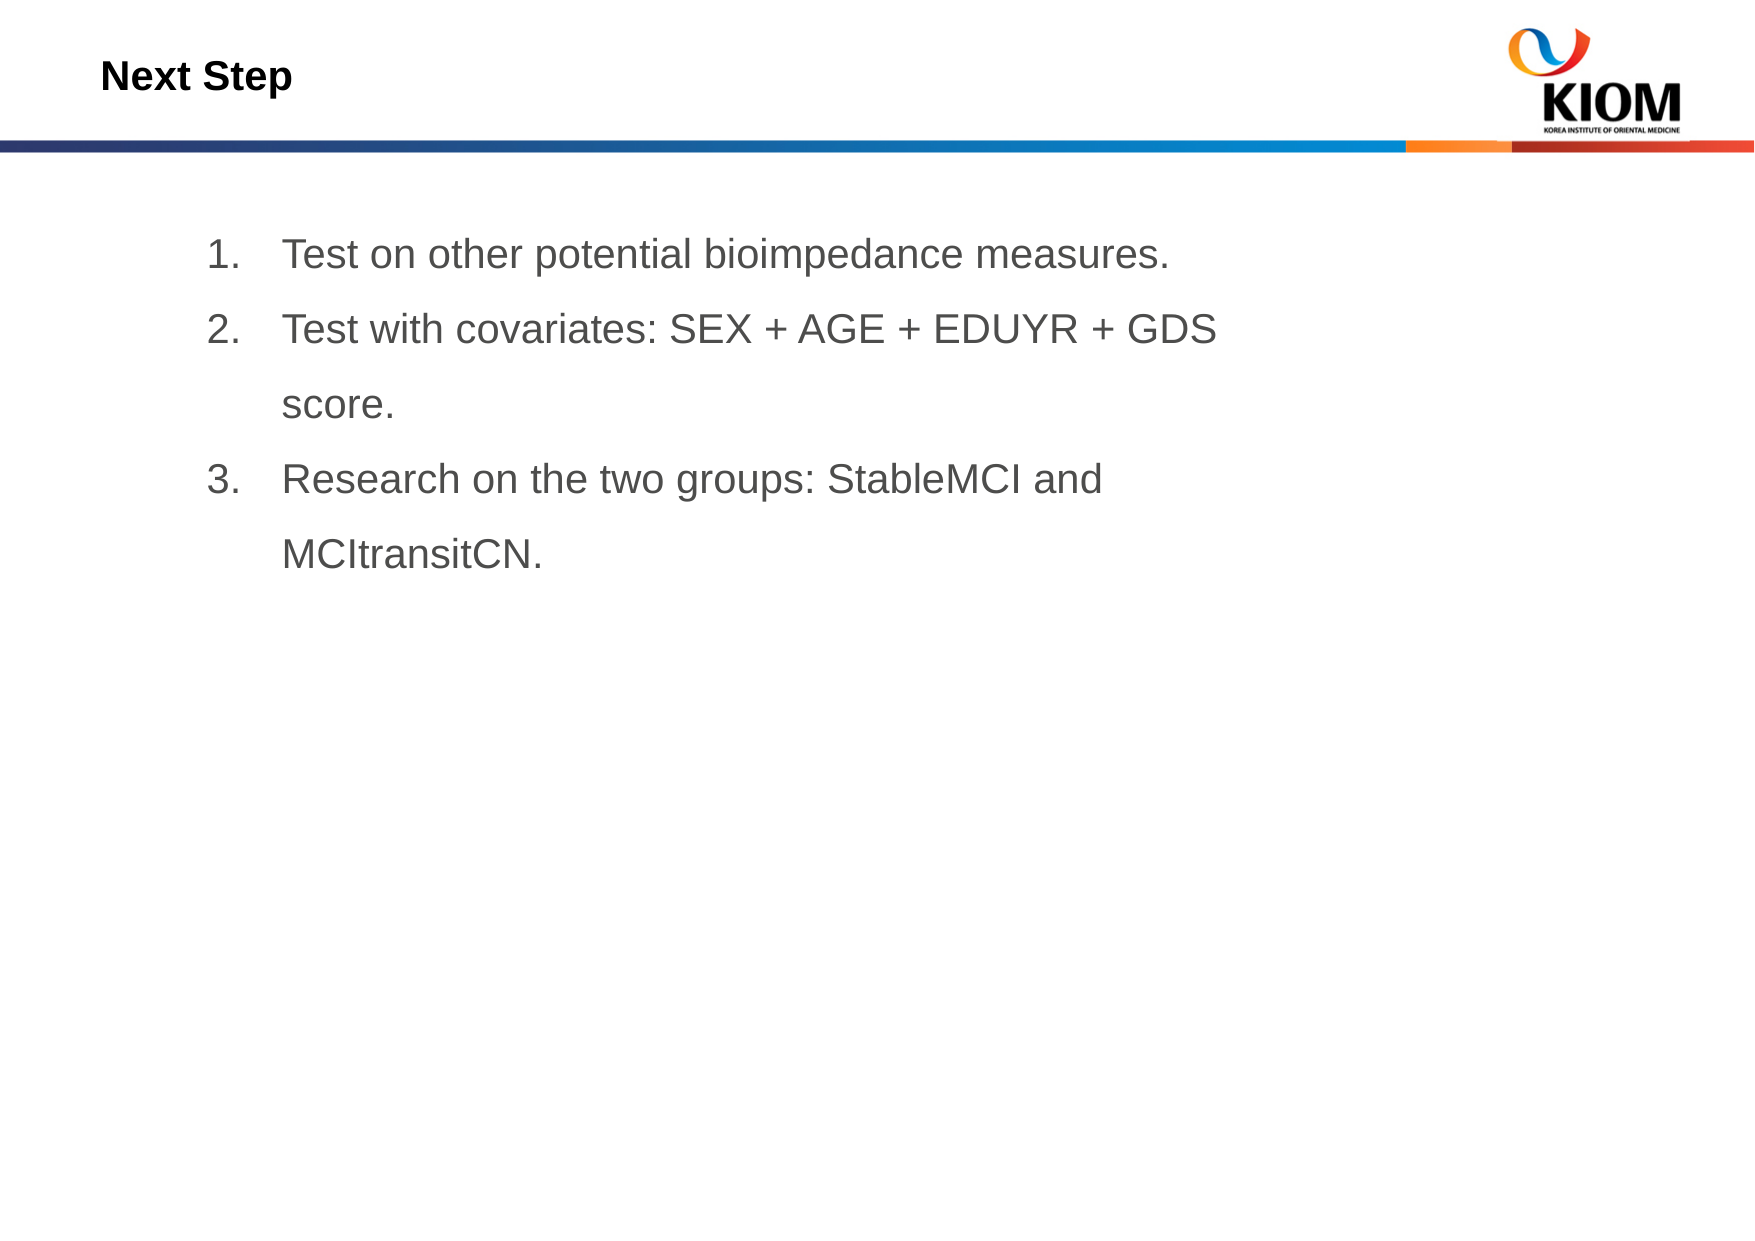

Next Step
Test on other potential bioimpedance measures.
Test with covariates: SEX + AGE + EDUYR + GDS score.
Research on the two groups: StableMCI and MCItransitCN.